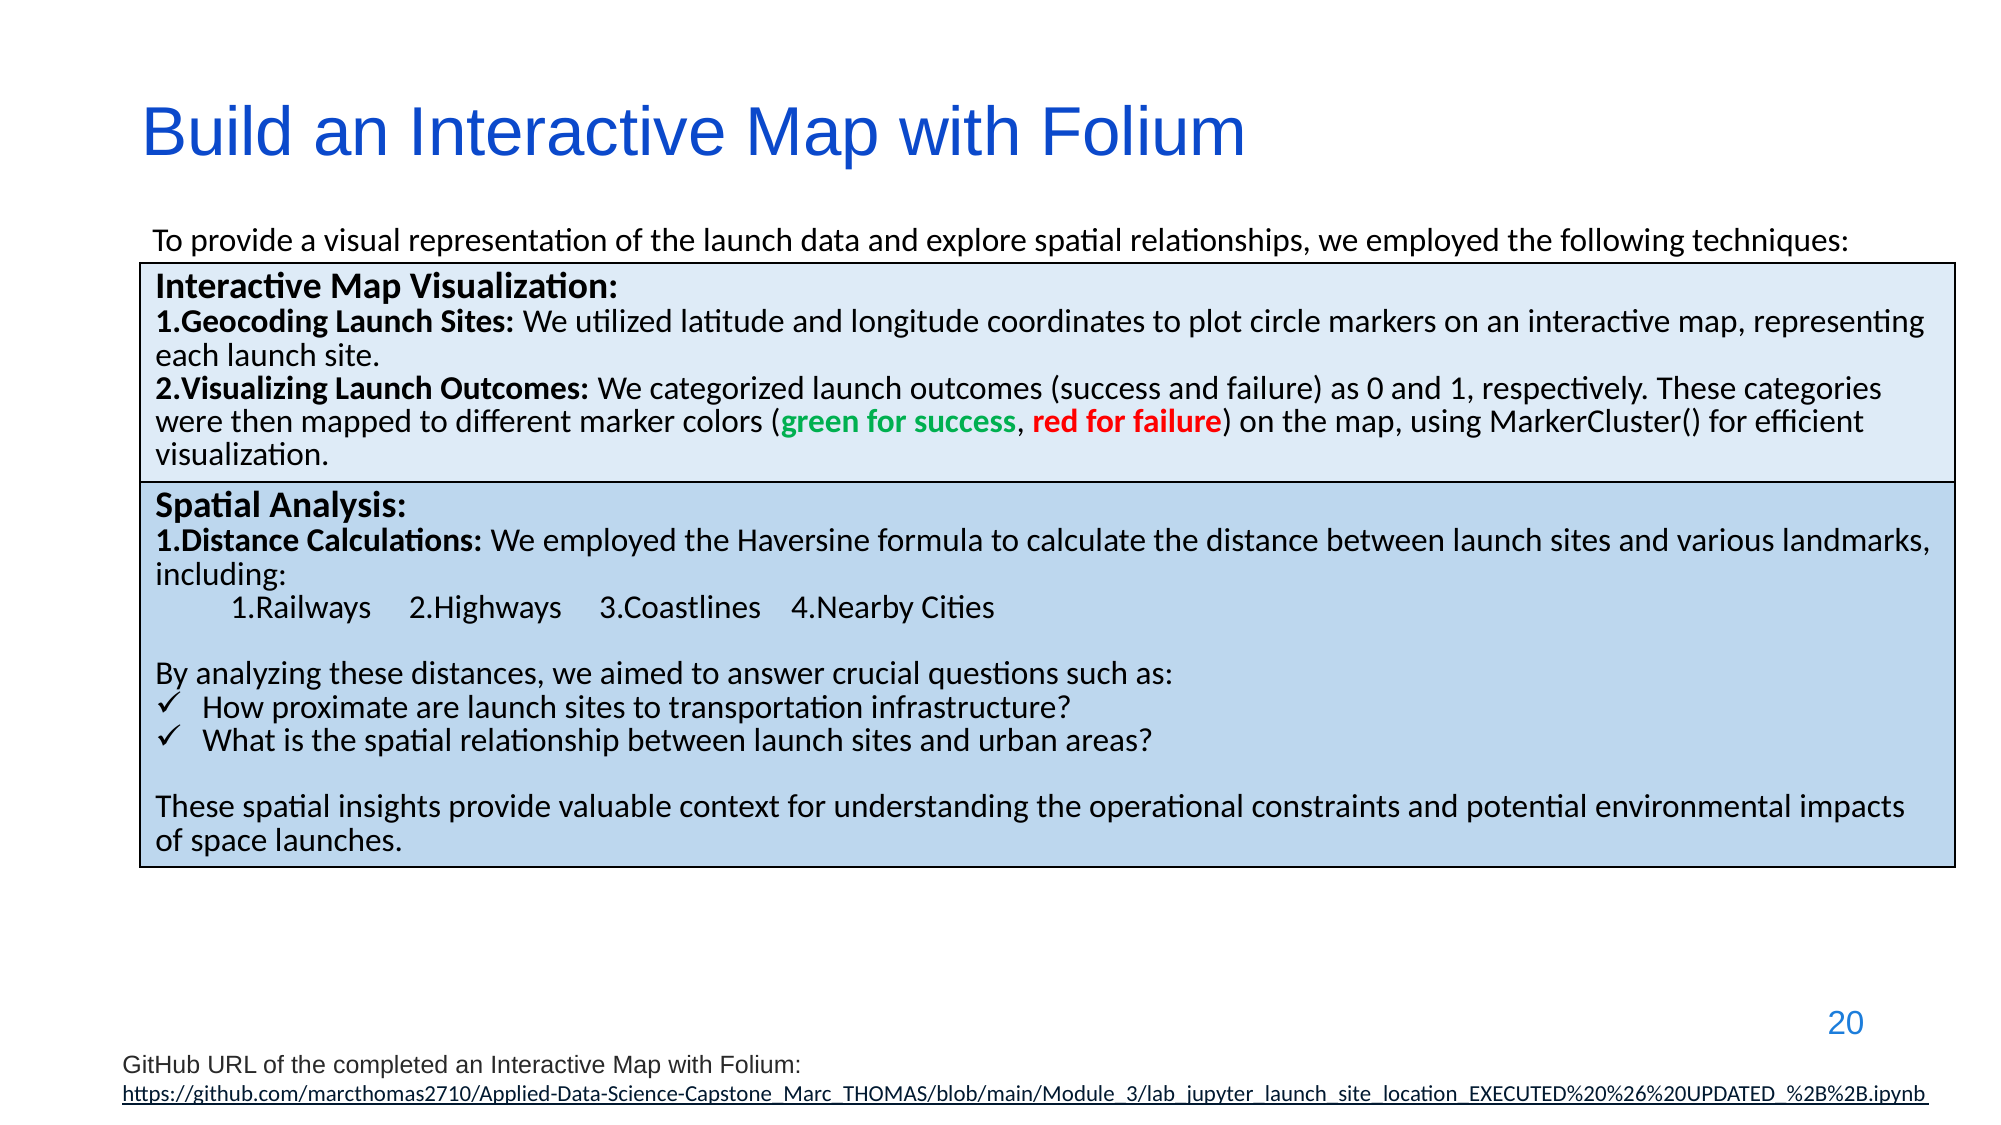

Build an Interactive Map with Folium
To provide a visual representation of the launch data and explore spatial relationships, we employed the following techniques:

| Interactive Map Visualization: Geocoding Launch Sites: We utilized latitude and longitude coordinates to plot circle markers on an interactive map, representing each launch site. Visualizing Launch Outcomes: We categorized launch outcomes (success and failure) as 0 and 1, respectively. These categories were then mapped to different marker colors (green for success, red for failure) on the map, using MarkerCluster() for efficient visualization. |
| --- |
| Spatial Analysis: Distance Calculations: We employed the Haversine formula to calculate the distance between launch sites and various landmarks, including: 1.Railways 2.Highways 3.Coastlines 4.Nearby Cities By analyzing these distances, we aimed to answer crucial questions such as: How proximate are launch sites to transportation infrastructure? What is the spatial relationship between launch sites and urban areas? These spatial insights provide valuable context for understanding the operational constraints and potential environmental impacts of space launches. |
20
GitHub URL of the completed an Interactive Map with Folium:
https://github.com/marcthomas2710/Applied-Data-Science-Capstone_Marc_THOMAS/blob/main/Module_3/lab_jupyter_launch_site_location_EXECUTED%20%26%20UPDATED_%2B%2B.ipynb